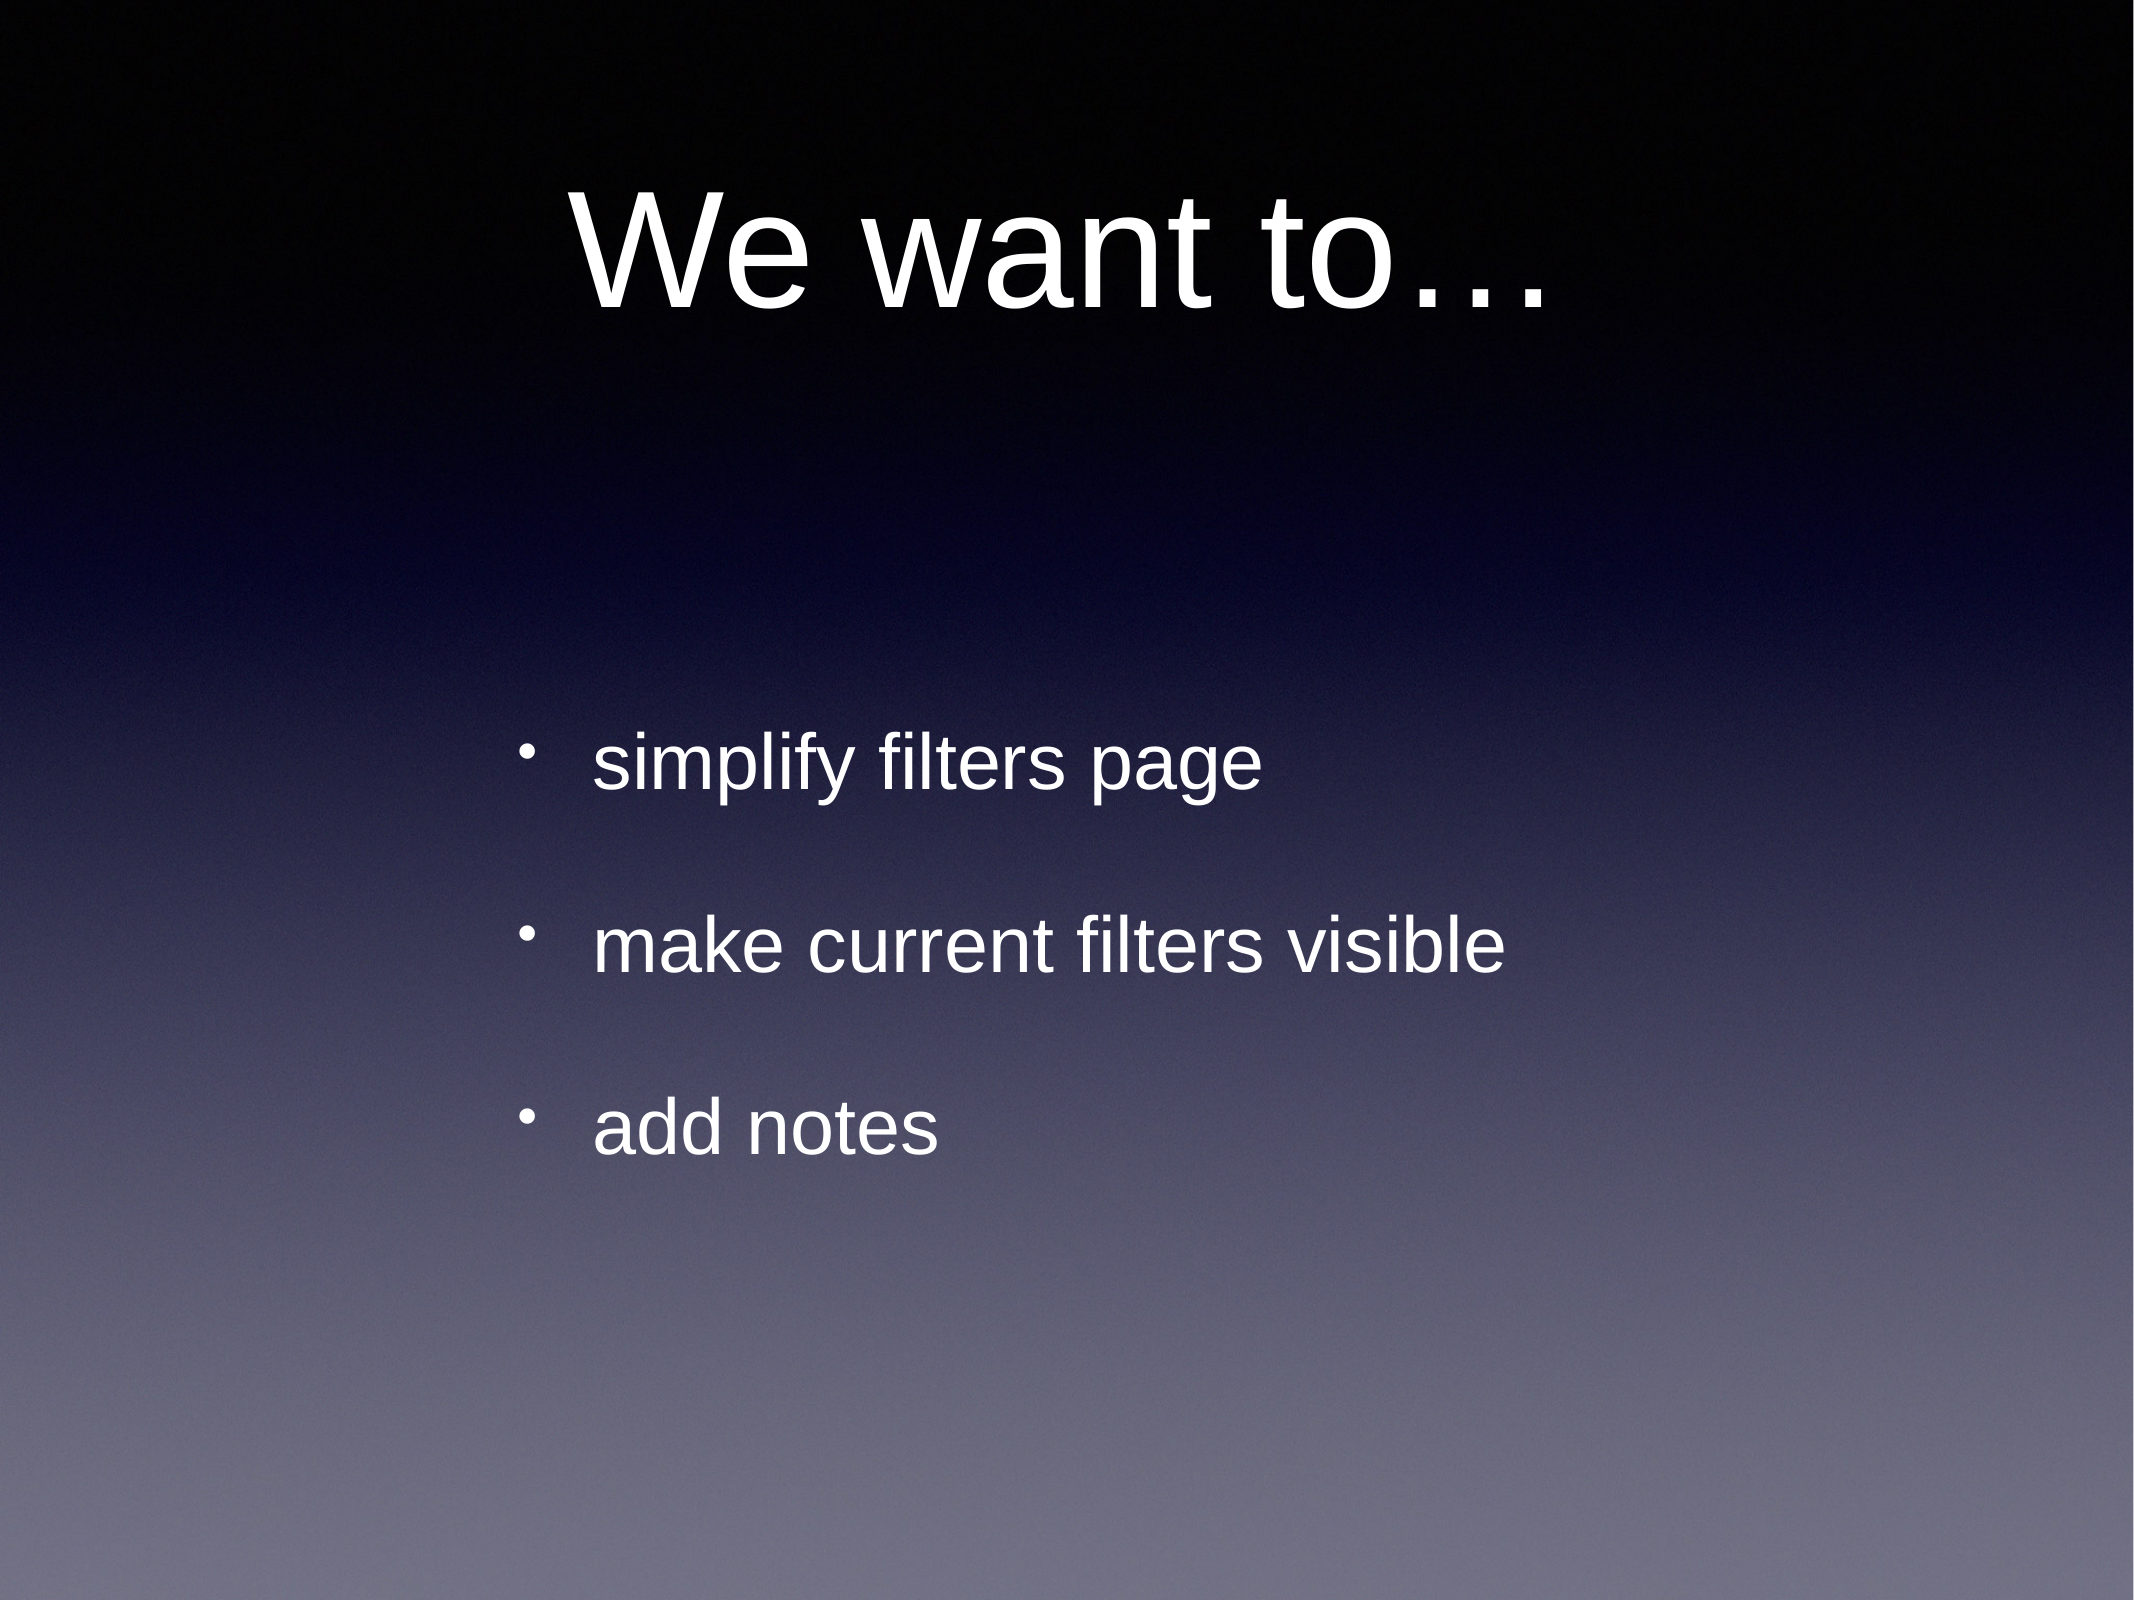

# We want to…
simplify filters page
make current filters visible
add notes